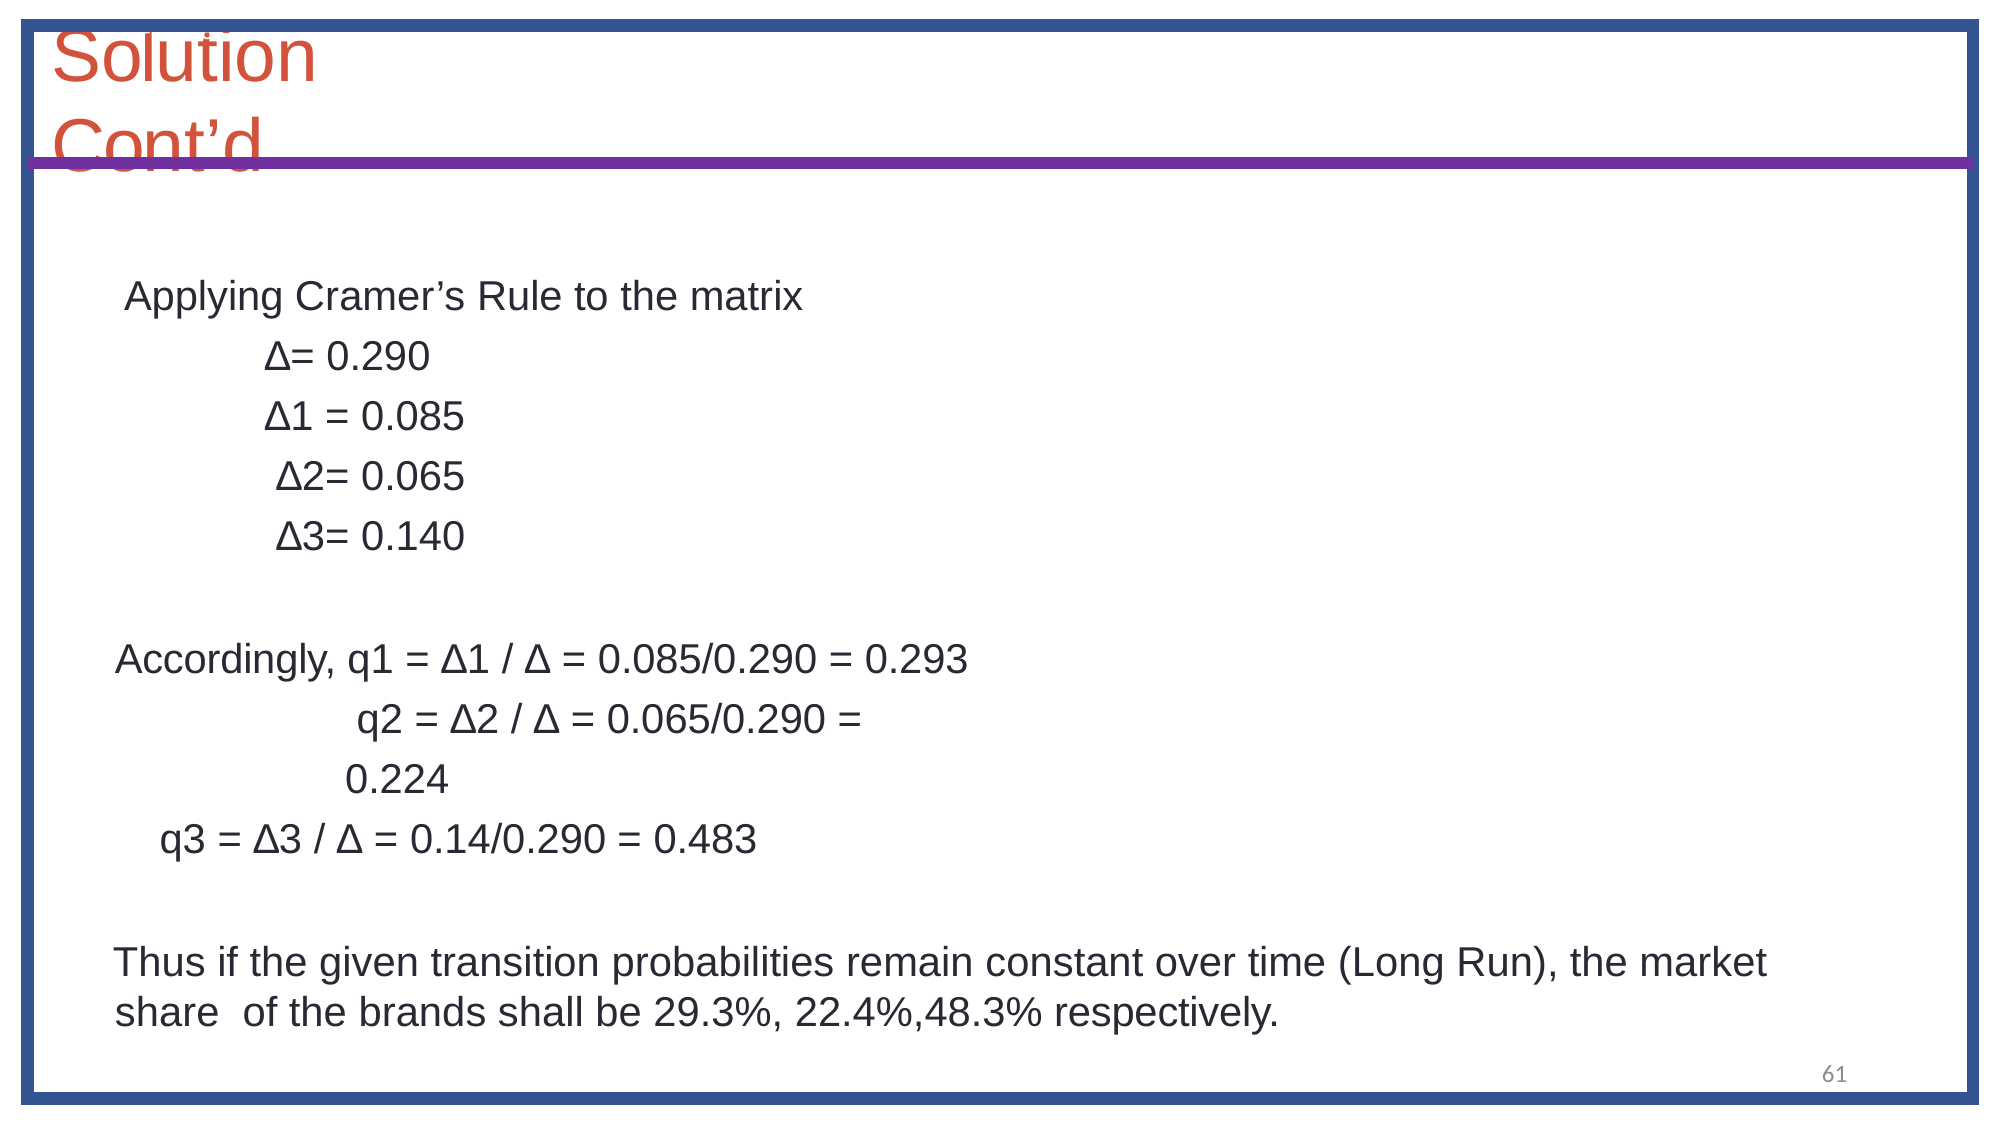

21
08-10-2016

# Solution Cont’d
Applying Cramer’s Rule to the matrix
∆= 0.290
∆1 = 0.085
∆2= 0.065
∆3= 0.140

Accordingly, q1 = ∆1 / ∆ = 0.085/0.290 = 0.293  q2 = ∆2 / ∆ = 0.065/0.290 = 0.224
q3 = ∆3 / ∆ = 0.14/0.290 = 0.483

Thus if the given transition probabilities remain constant over time (Long Run), the market share  of the brands shall be 29.3%, 22.4%,48.3% respectively.
61